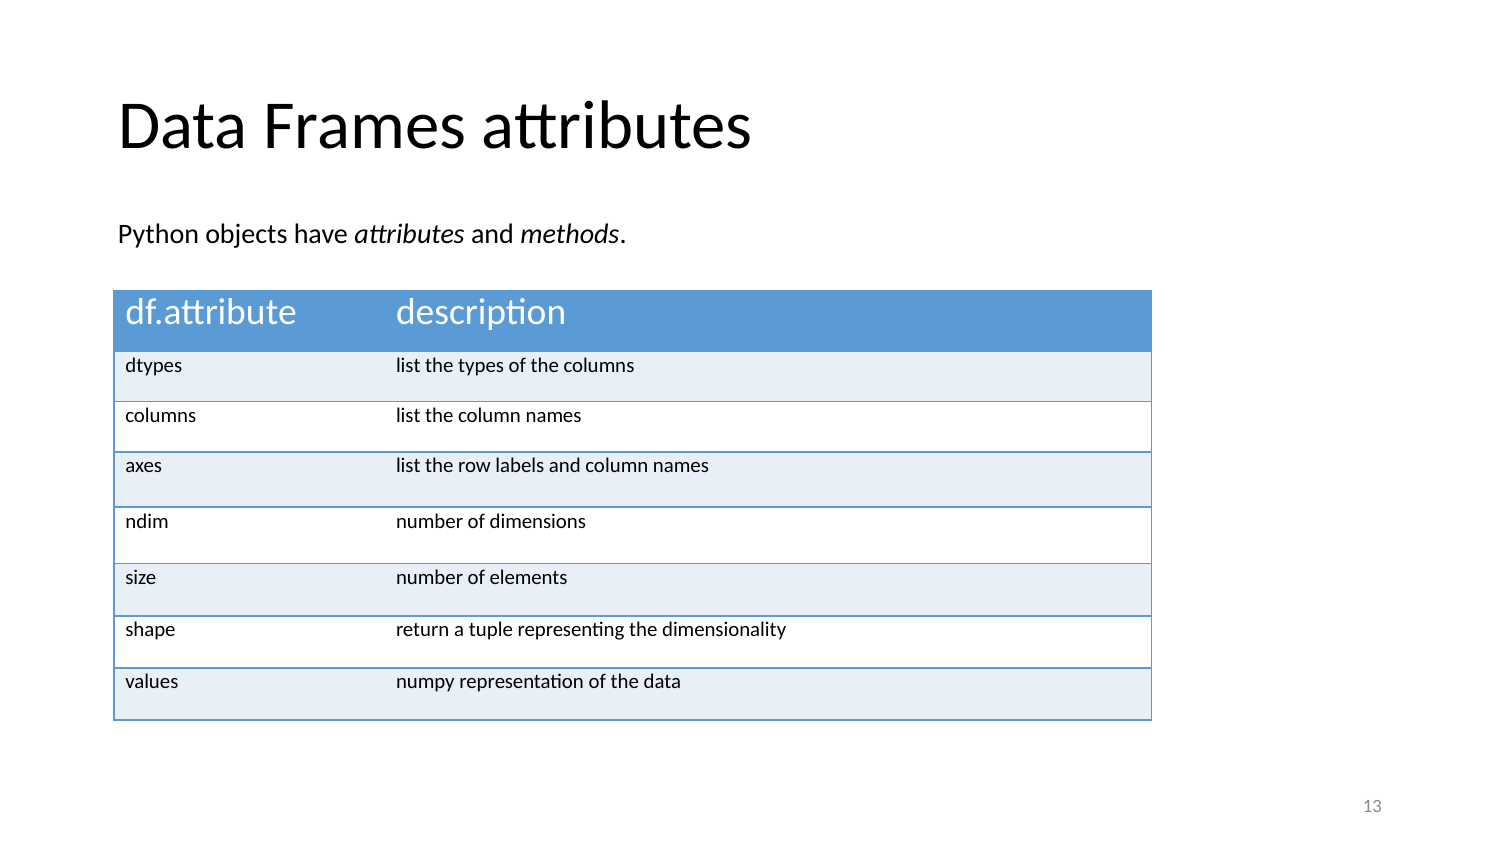

# Data Frames attributes
Python objects have attributes and methods.
| df.attribute | description |
| --- | --- |
| dtypes | list the types of the columns |
| columns | list the column names |
| axes | list the row labels and column names |
| ndim | number of dimensions |
| size | number of elements |
| shape | return a tuple representing the dimensionality |
| values | numpy representation of the data |
13